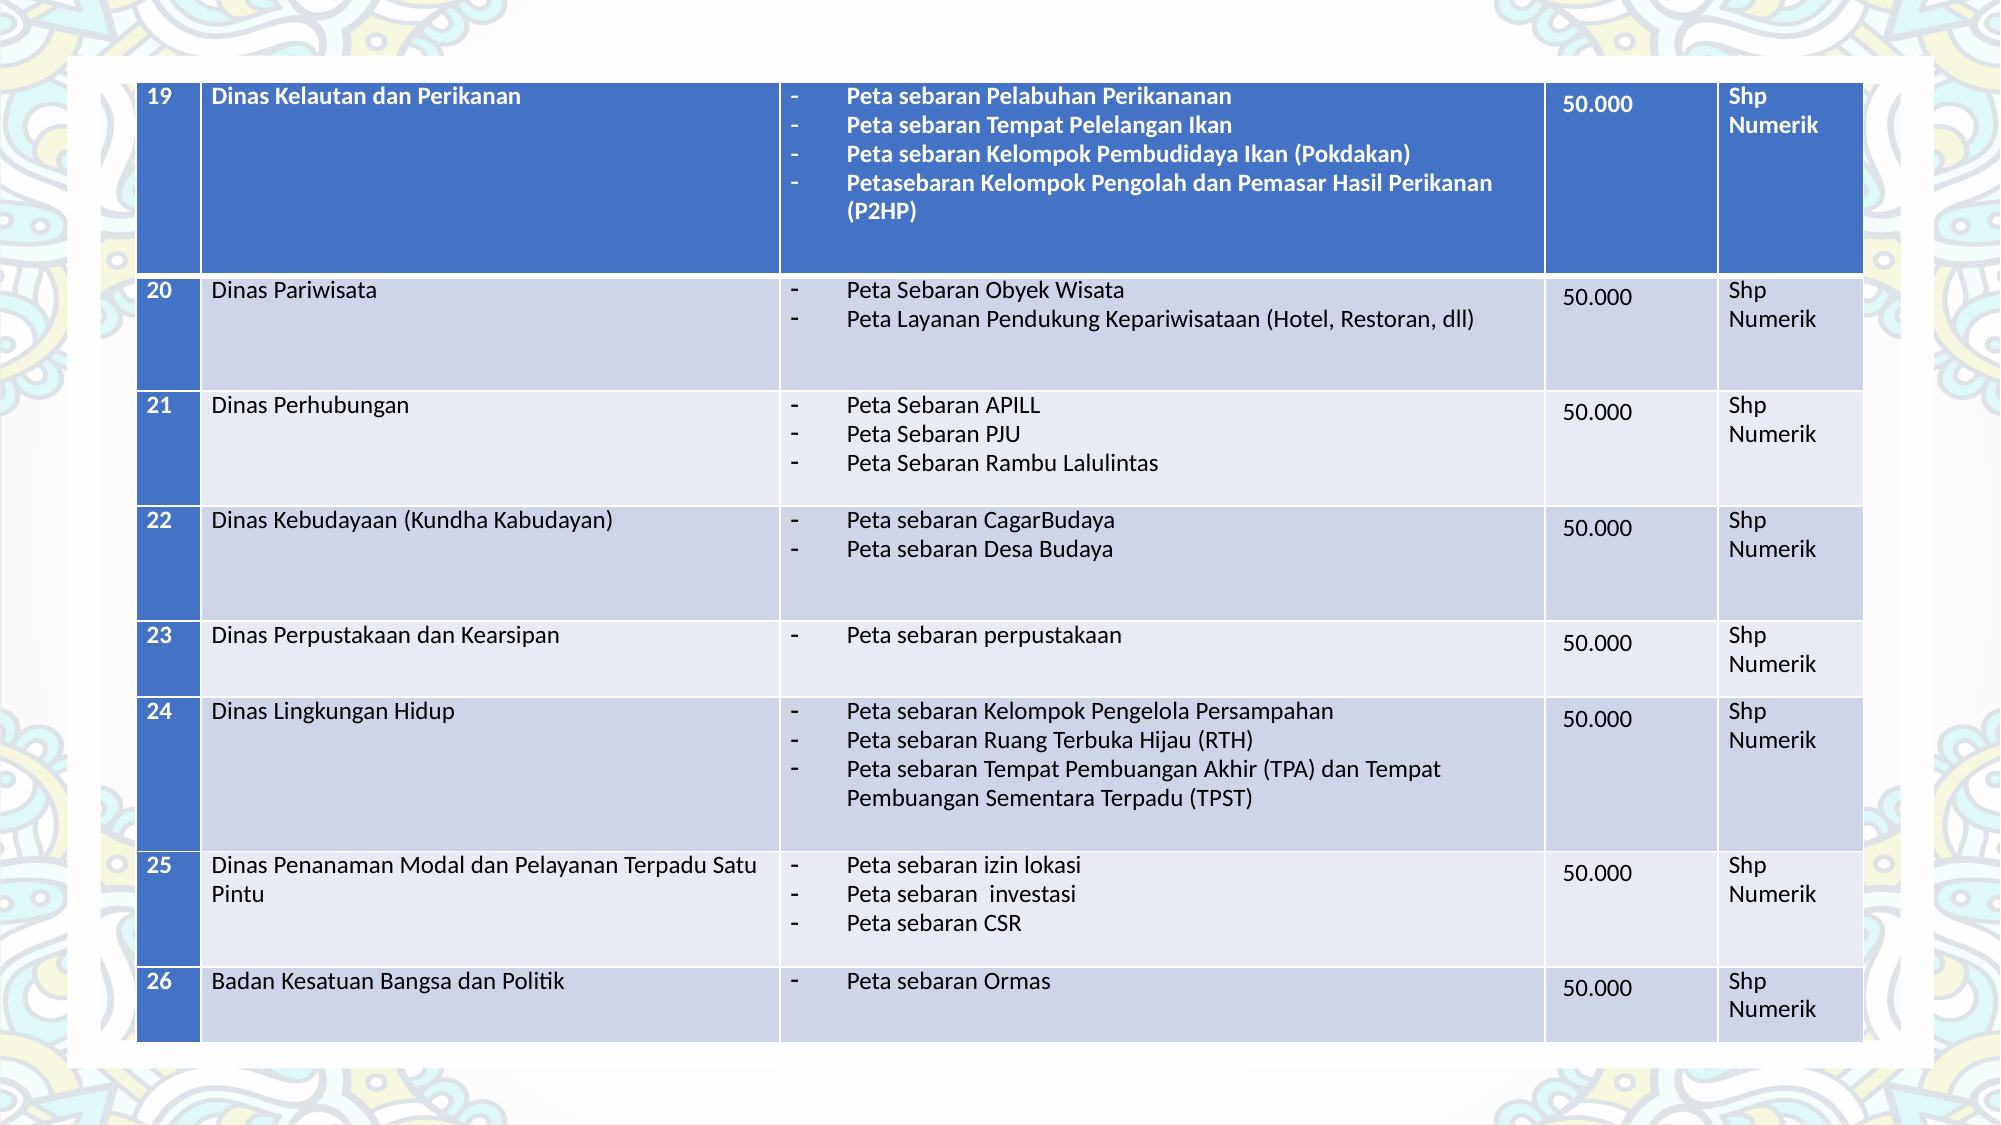

| 19 | Dinas Kelautan dan Perikanan | Peta sebaran Pelabuhan Perikananan Peta sebaran Tempat Pelelangan Ikan Peta sebaran Kelompok Pembudidaya Ikan (Pokdakan) Petasebaran Kelompok Pengolah dan Pemasar Hasil Perikanan (P2HP) | 50.000 | Shp Numerik |
| --- | --- | --- | --- | --- |
| 20 | Dinas Pariwisata | Peta Sebaran Obyek Wisata Peta Layanan Pendukung Kepariwisataan (Hotel, Restoran, dll) | 50.000 | Shp Numerik |
| 21 | Dinas Perhubungan | Peta Sebaran APILL Peta Sebaran PJU Peta Sebaran Rambu Lalulintas | 50.000 | Shp Numerik |
| 22 | Dinas Kebudayaan (Kundha Kabudayan) | Peta sebaran CagarBudaya Peta sebaran Desa Budaya | 50.000 | Shp Numerik |
| 23 | Dinas Perpustakaan dan Kearsipan | Peta sebaran perpustakaan | 50.000 | Shp Numerik |
| 24 | Dinas Lingkungan Hidup | Peta sebaran Kelompok Pengelola Persampahan Peta sebaran Ruang Terbuka Hijau (RTH) Peta sebaran Tempat Pembuangan Akhir (TPA) dan Tempat Pembuangan Sementara Terpadu (TPST) | 50.000 | Shp Numerik |
| 25 | Dinas Penanaman Modal dan Pelayanan Terpadu Satu Pintu | Peta sebaran izin lokasi Peta sebaran investasi Peta sebaran CSR | 50.000 | Shp Numerik |
| 26 | Badan Kesatuan Bangsa dan Politik | Peta sebaran Ormas | 50.000 | Shp Numerik |